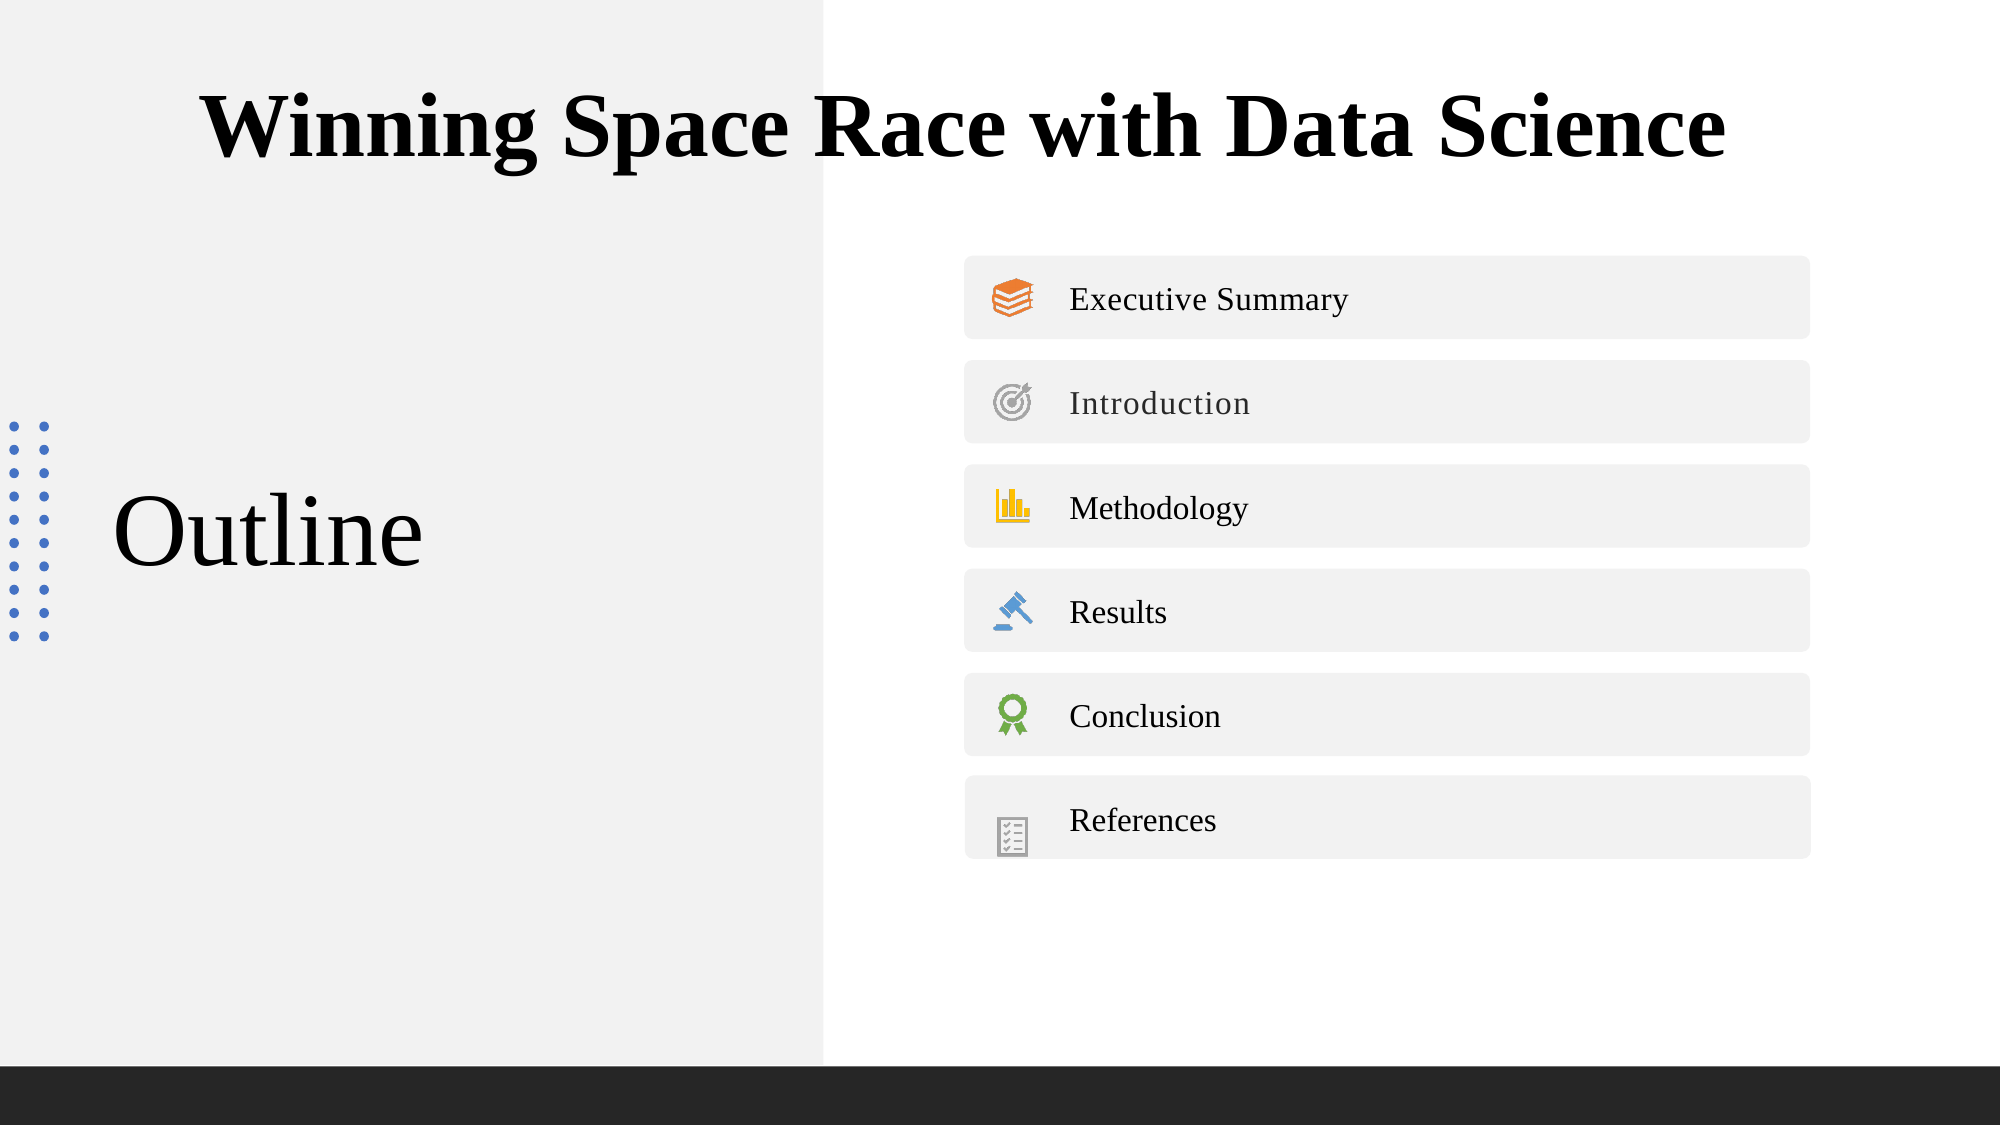

Winning Space Race with Data Science
# Outline

Executive Summary

Introduction

Methodology

Results

Conclusion

References